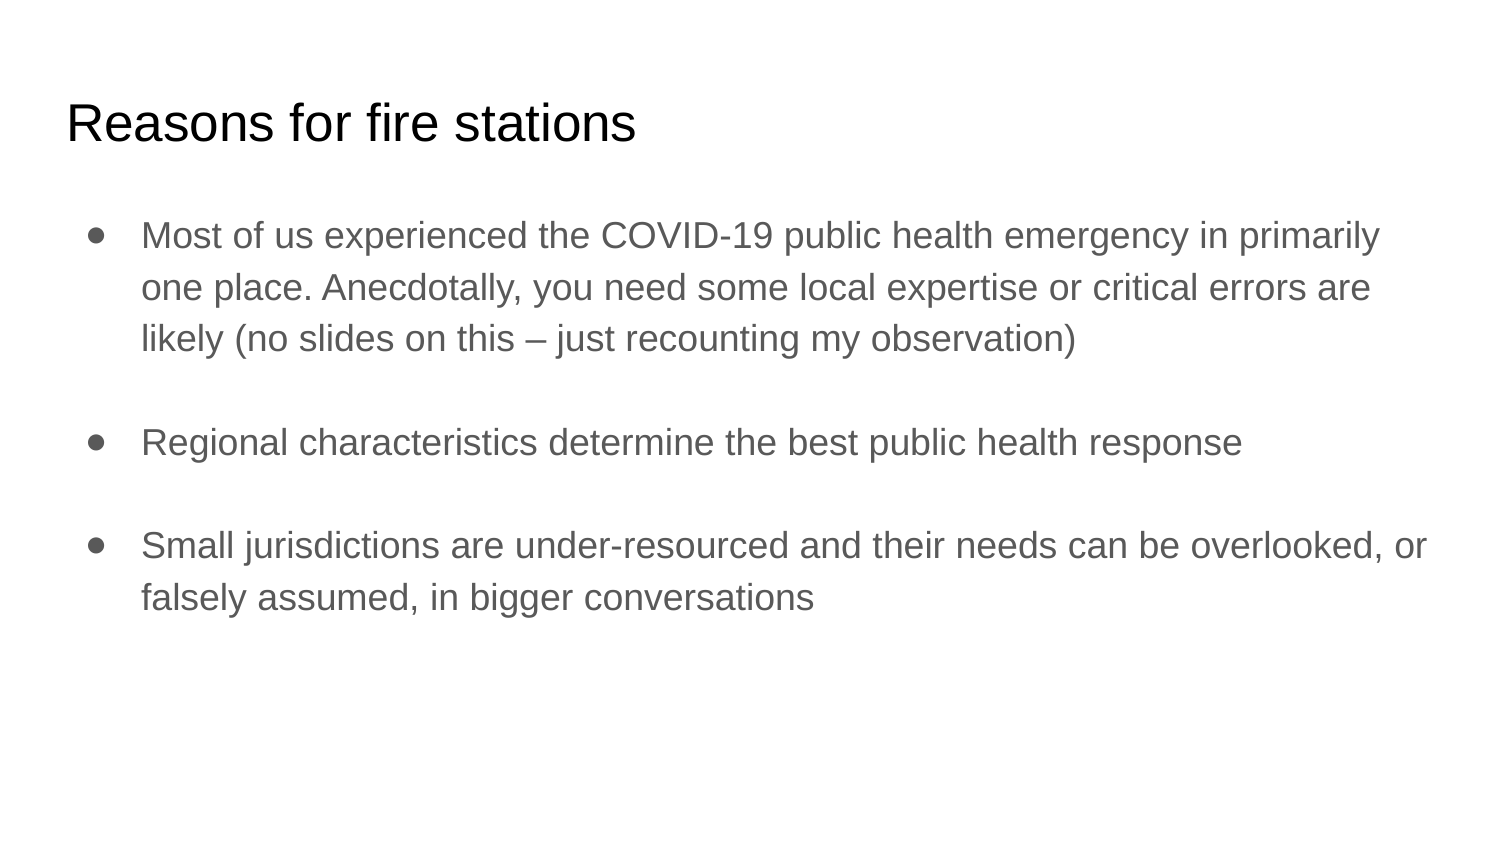

# Reasons for fire stations
Most of us experienced the COVID-19 public health emergency in primarily one place. Anecdotally, you need some local expertise or critical errors are likely (no slides on this – just recounting my observation)

Regional characteristics determine the best public health response

Small jurisdictions are under-resourced and their needs can be overlooked, or falsely assumed, in bigger conversations